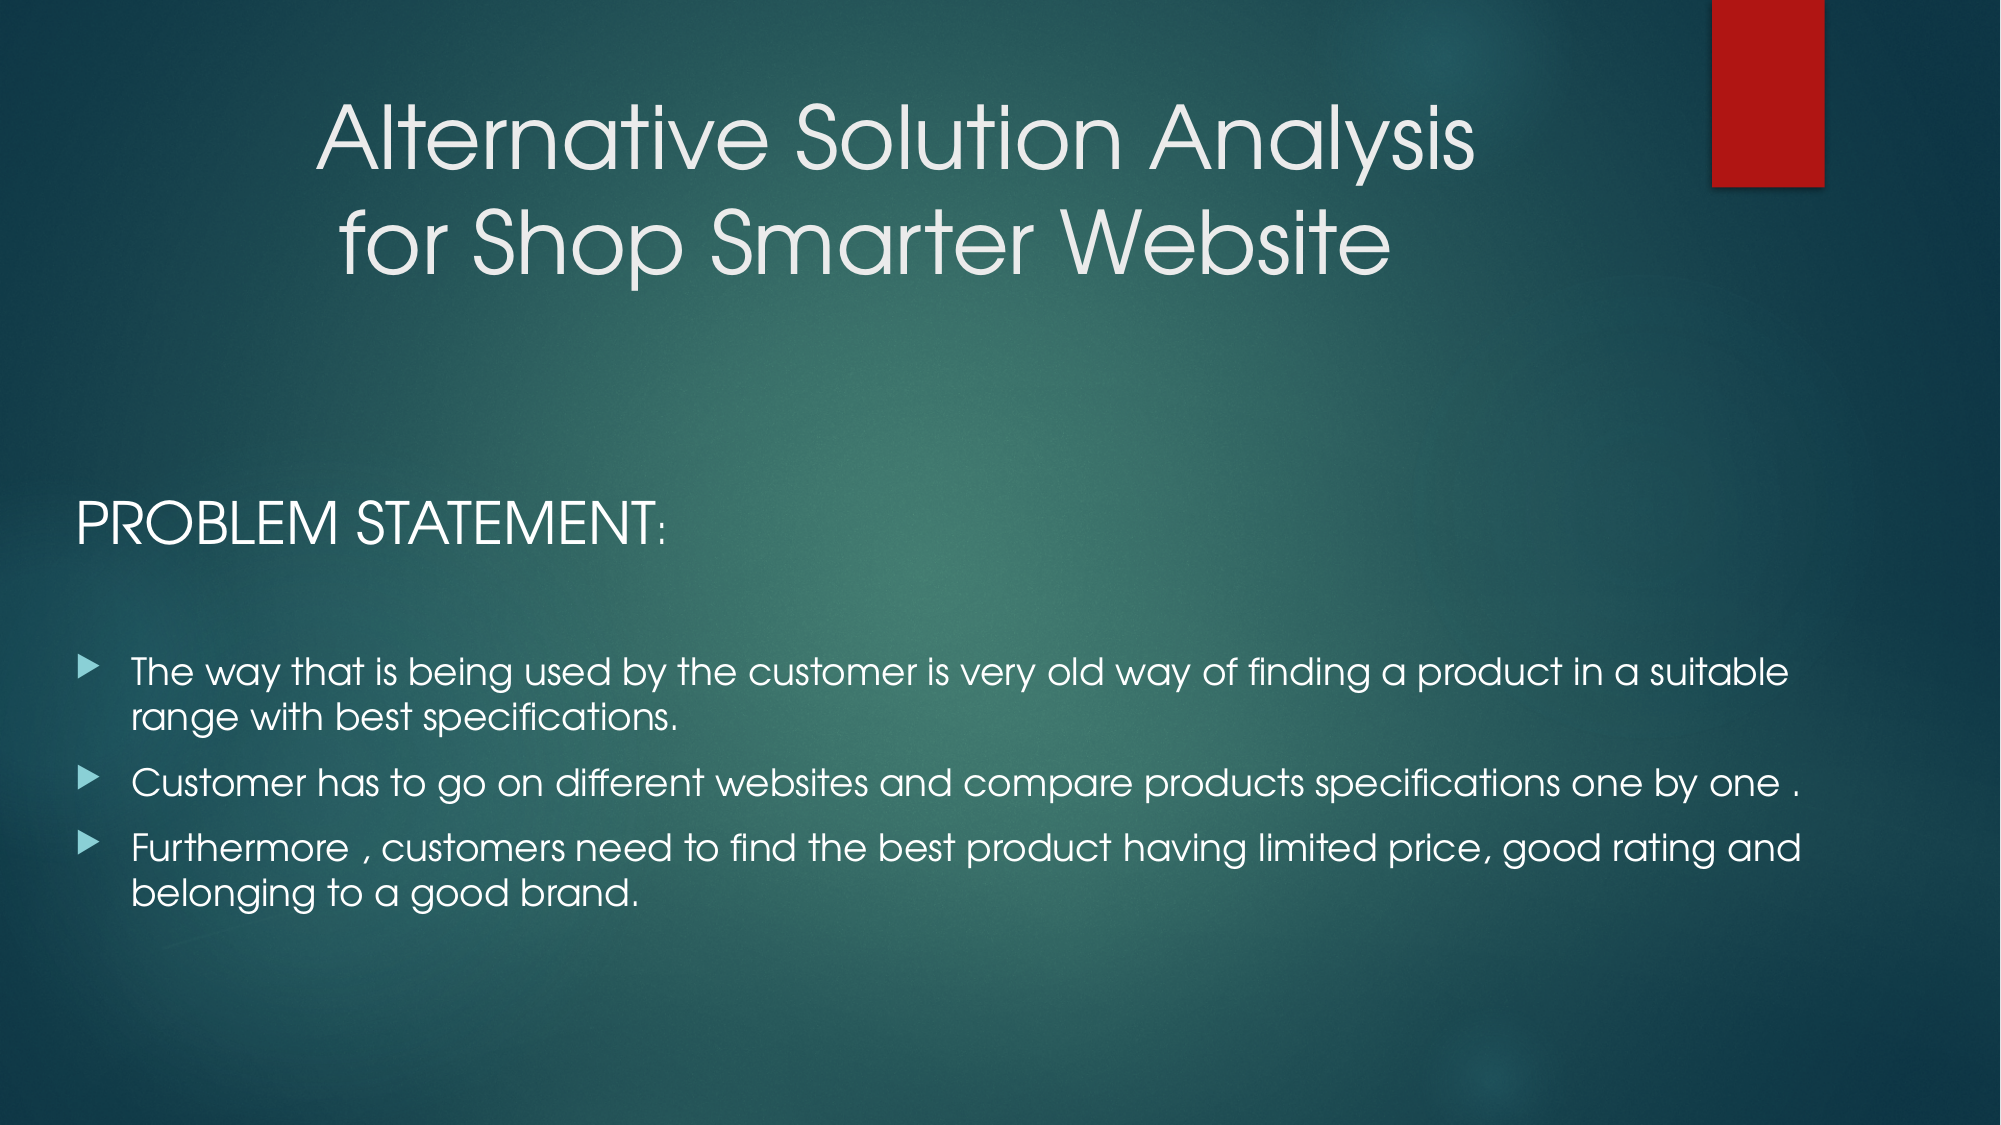

# Alternative Solution Analysis for Shop Smarter Website

PROBLEM STATEMENT:

The way that is being used by the customer is very old way of finding a product in a suitable range with best specifications.
Customer has to go on different websites and compare products specifications one by one .
Furthermore , customers need to find the best product having limited price, good rating and belonging to a good brand.